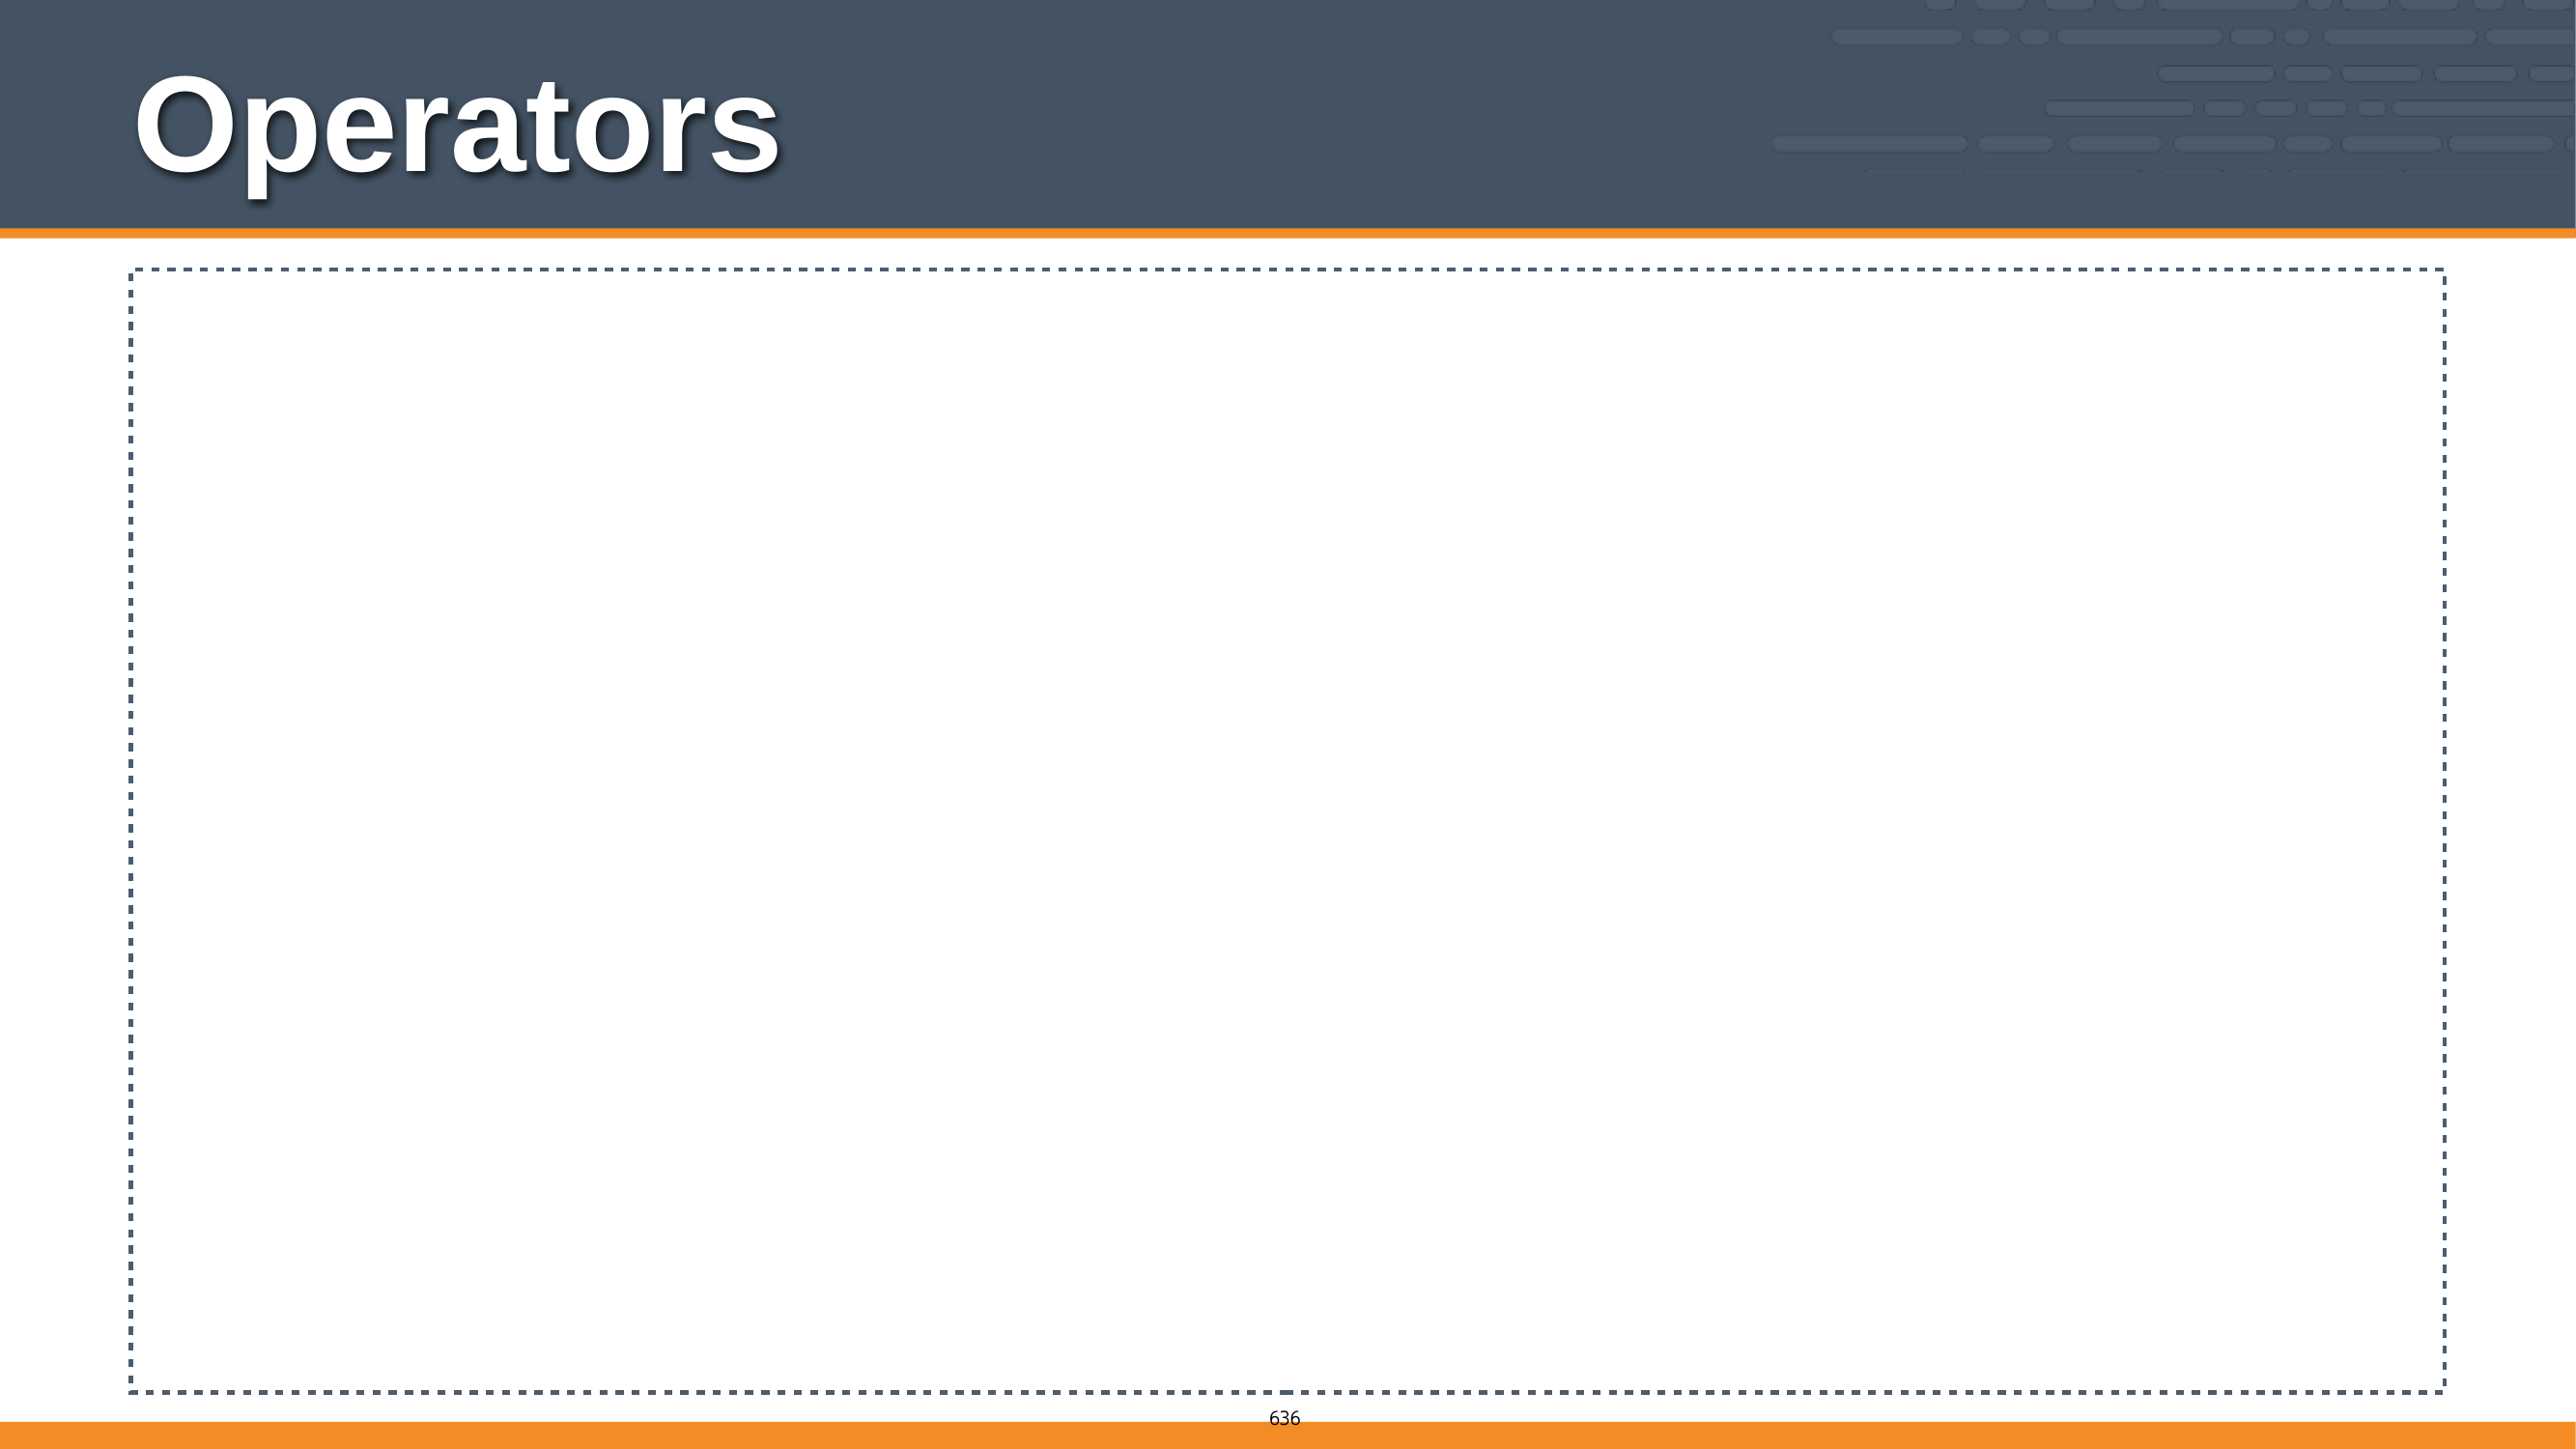

# Operators
irb(main):025:0> 1 == 1
=> true

irb(main):026:0> 1 == true
=> false

irb(main):027:0> 1 != true
=> true

irb(main):028:0> !!1 == true
=> true
636